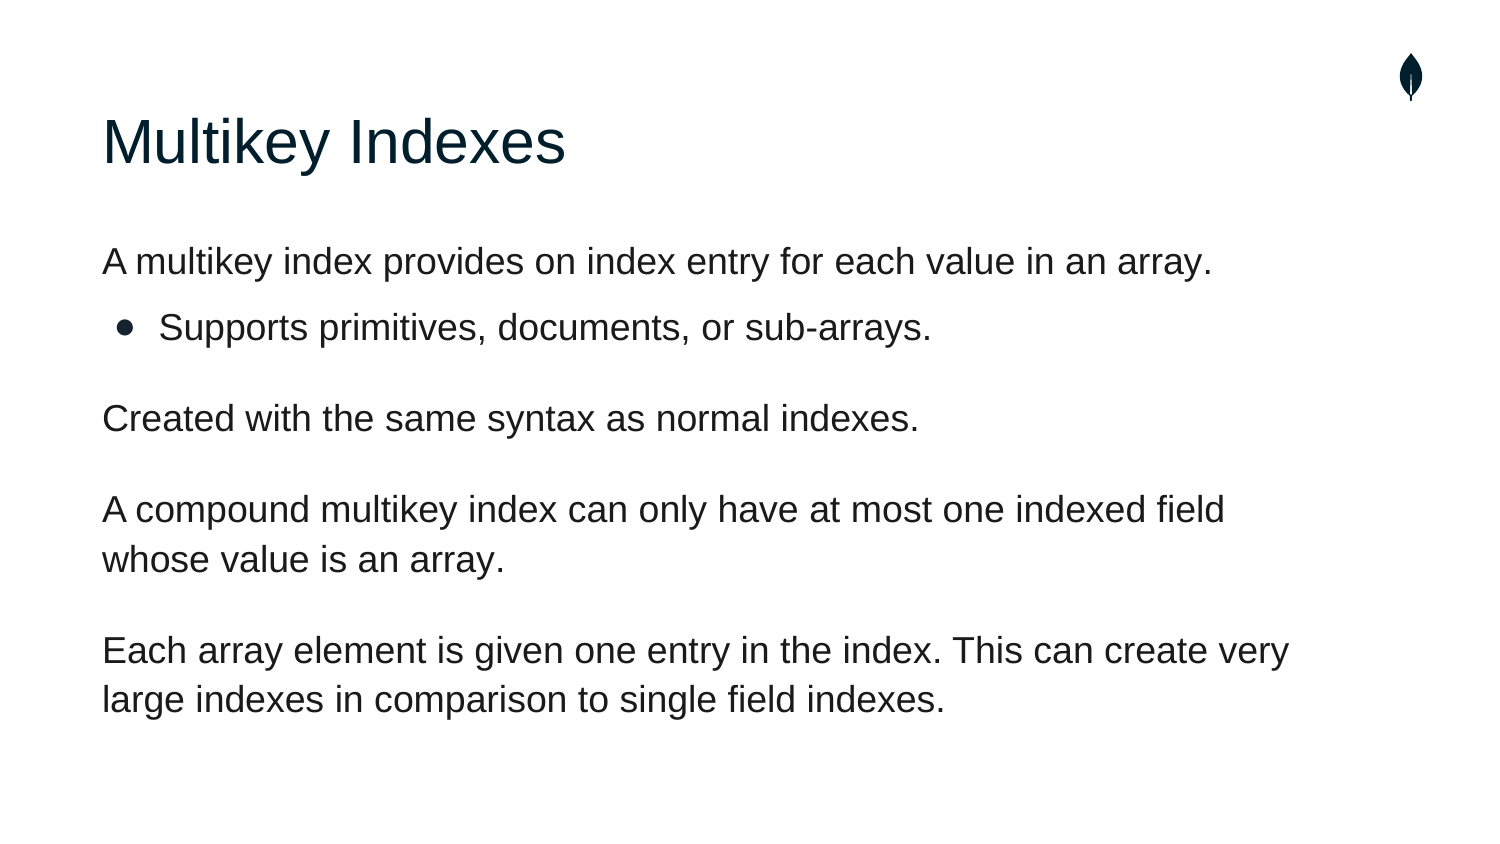

# Multikey Indexes

A multikey index provides on index entry for each value in an array.
Supports primitives, documents, or sub-arrays.
Created with the same syntax as normal indexes.
A compound multikey index can only have at most one indexed field whose value is an array.
Each array element is given one entry in the index. This can create very large indexes in comparison to single field indexes.